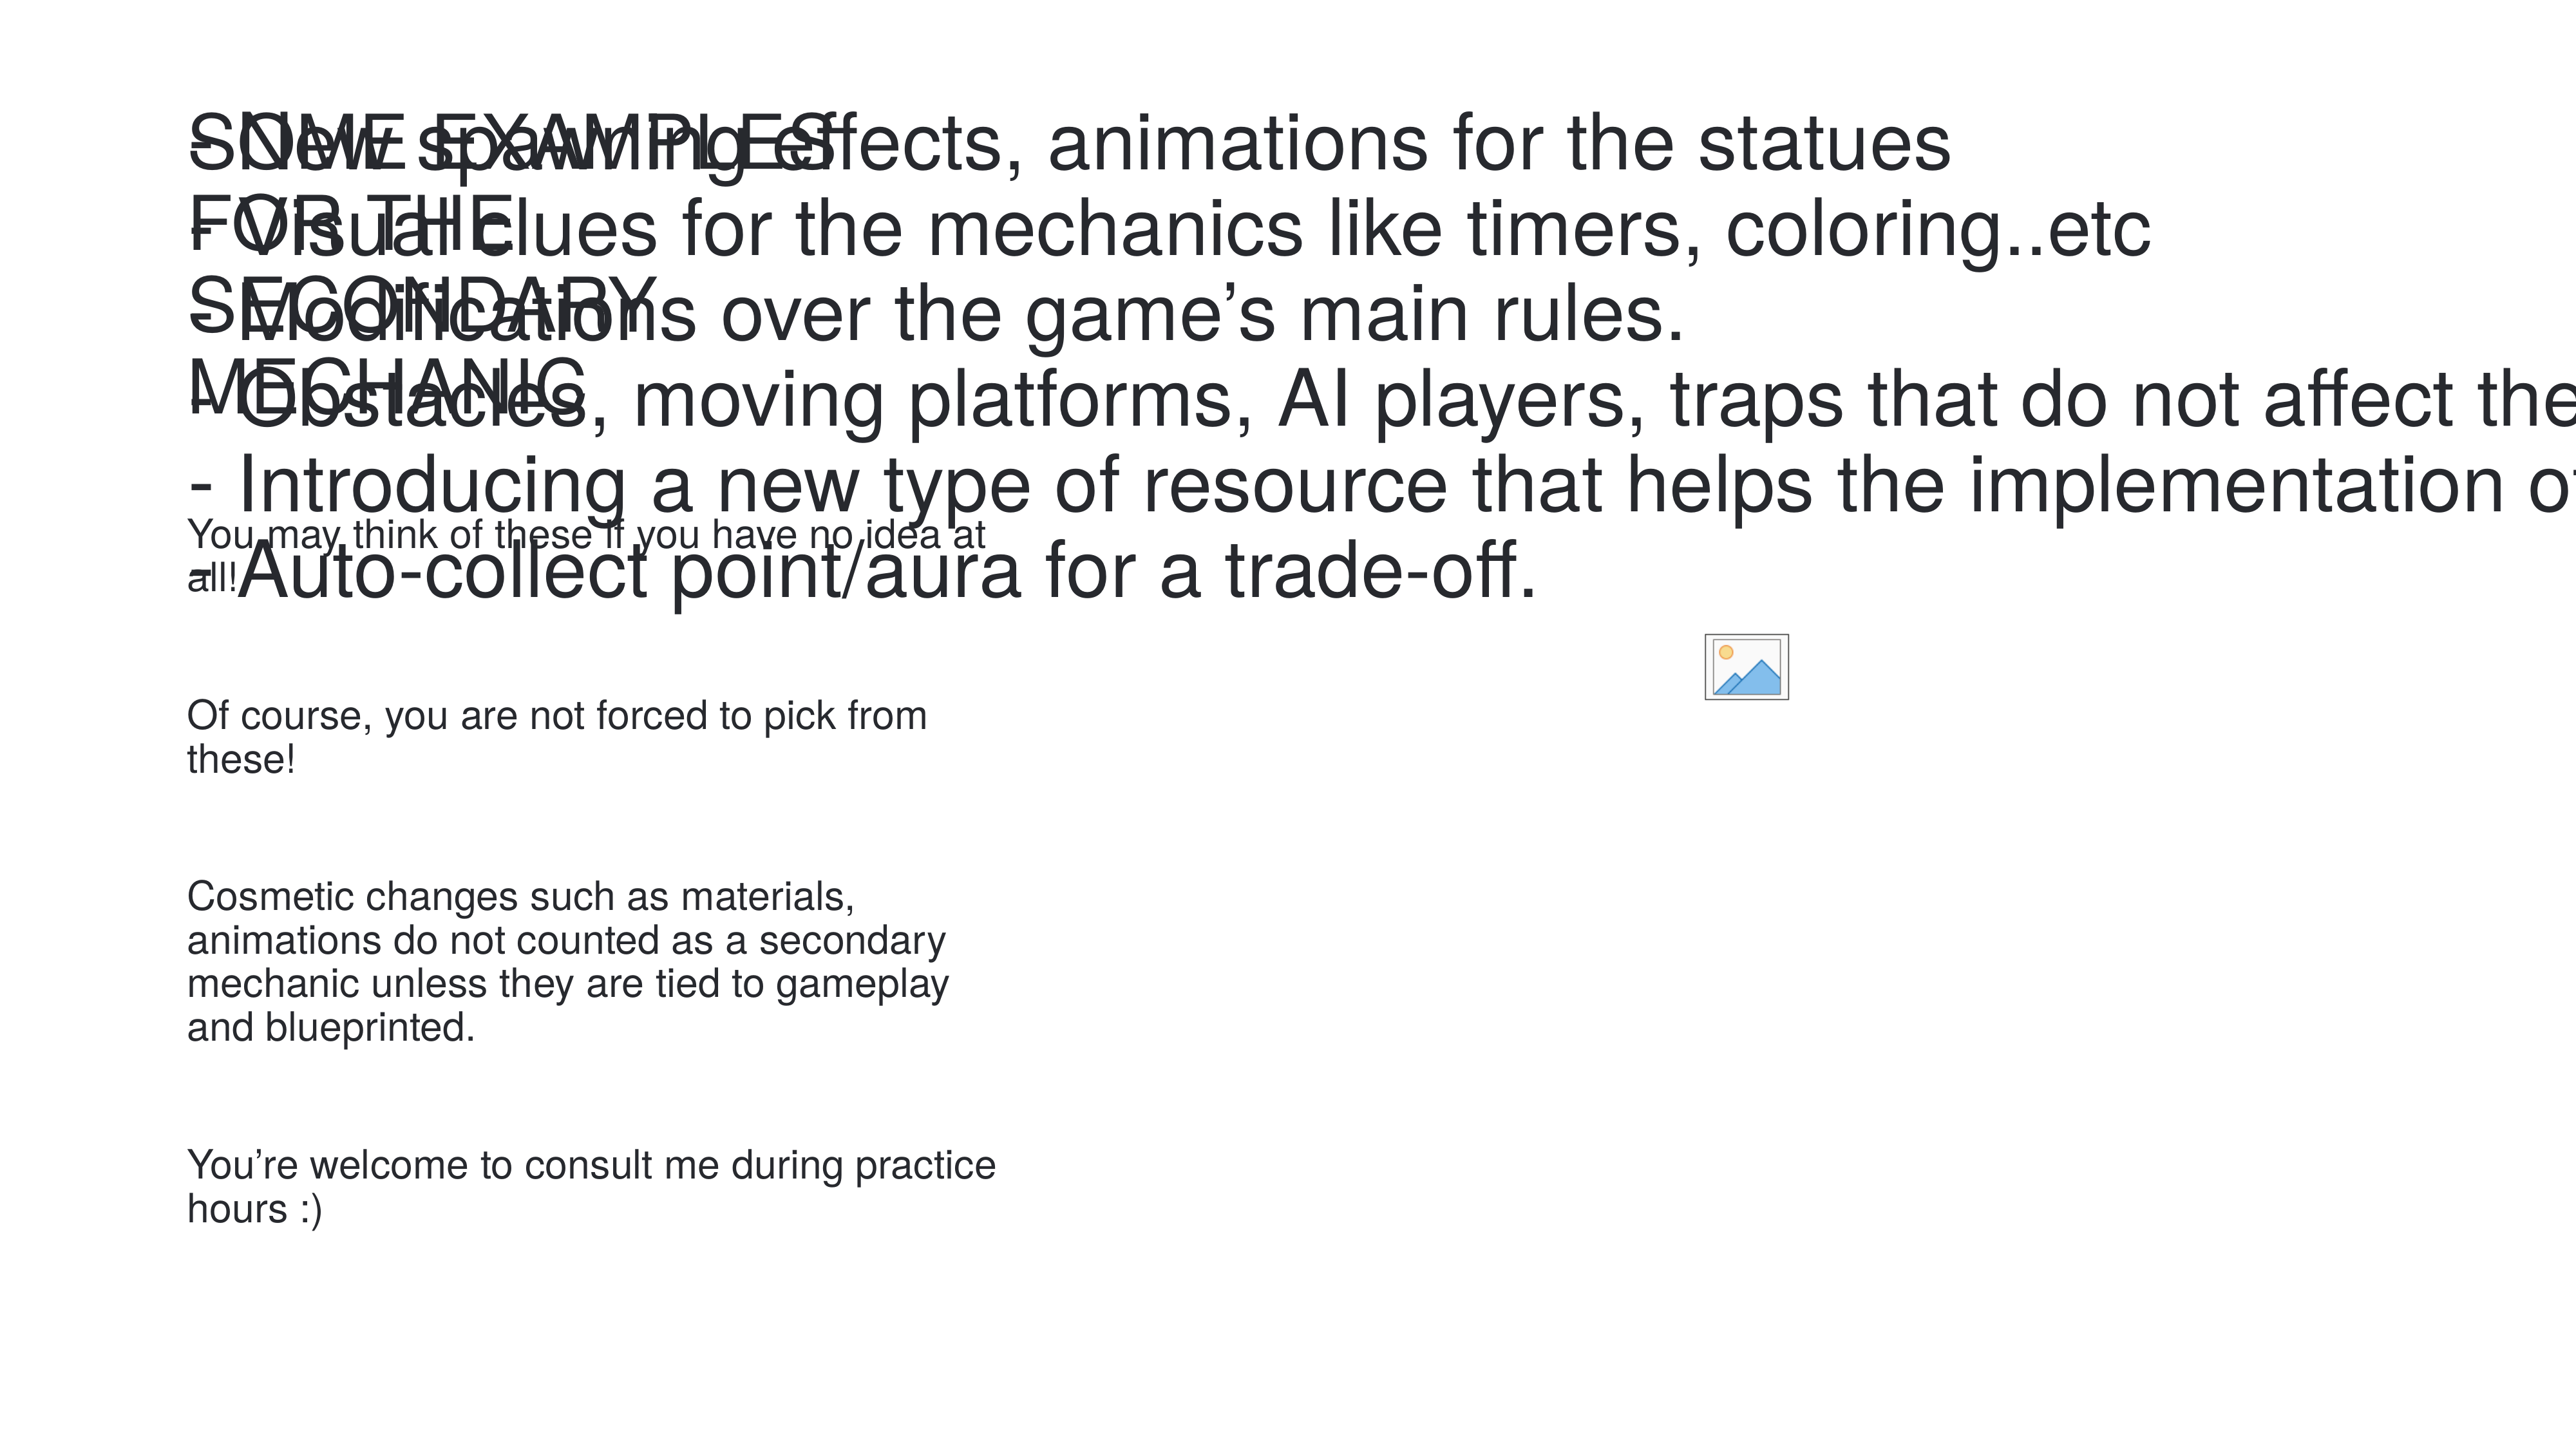

# SOME EXAMPLES FOR THE SECONDARY MECHANIC
New spawning effects, animations for the statues
Visual clues for the mechanics like timers, coloring..etc
Modifications over the game’s main rules.
Obstacles, moving platforms, AI players, traps that do not affect the game’s stats.
Introducing a new type of resource that helps the implementation of the main mechanic.
Auto-collect point/aura for a trade-off.

You may think of these if you have no idea at all!

Of course, you are not forced to pick from these!

Cosmetic changes such as materials, animations do not counted as a secondary mechanic unless they are tied to gameplay and blueprinted.

You’re welcome to consult me during practice hours :)